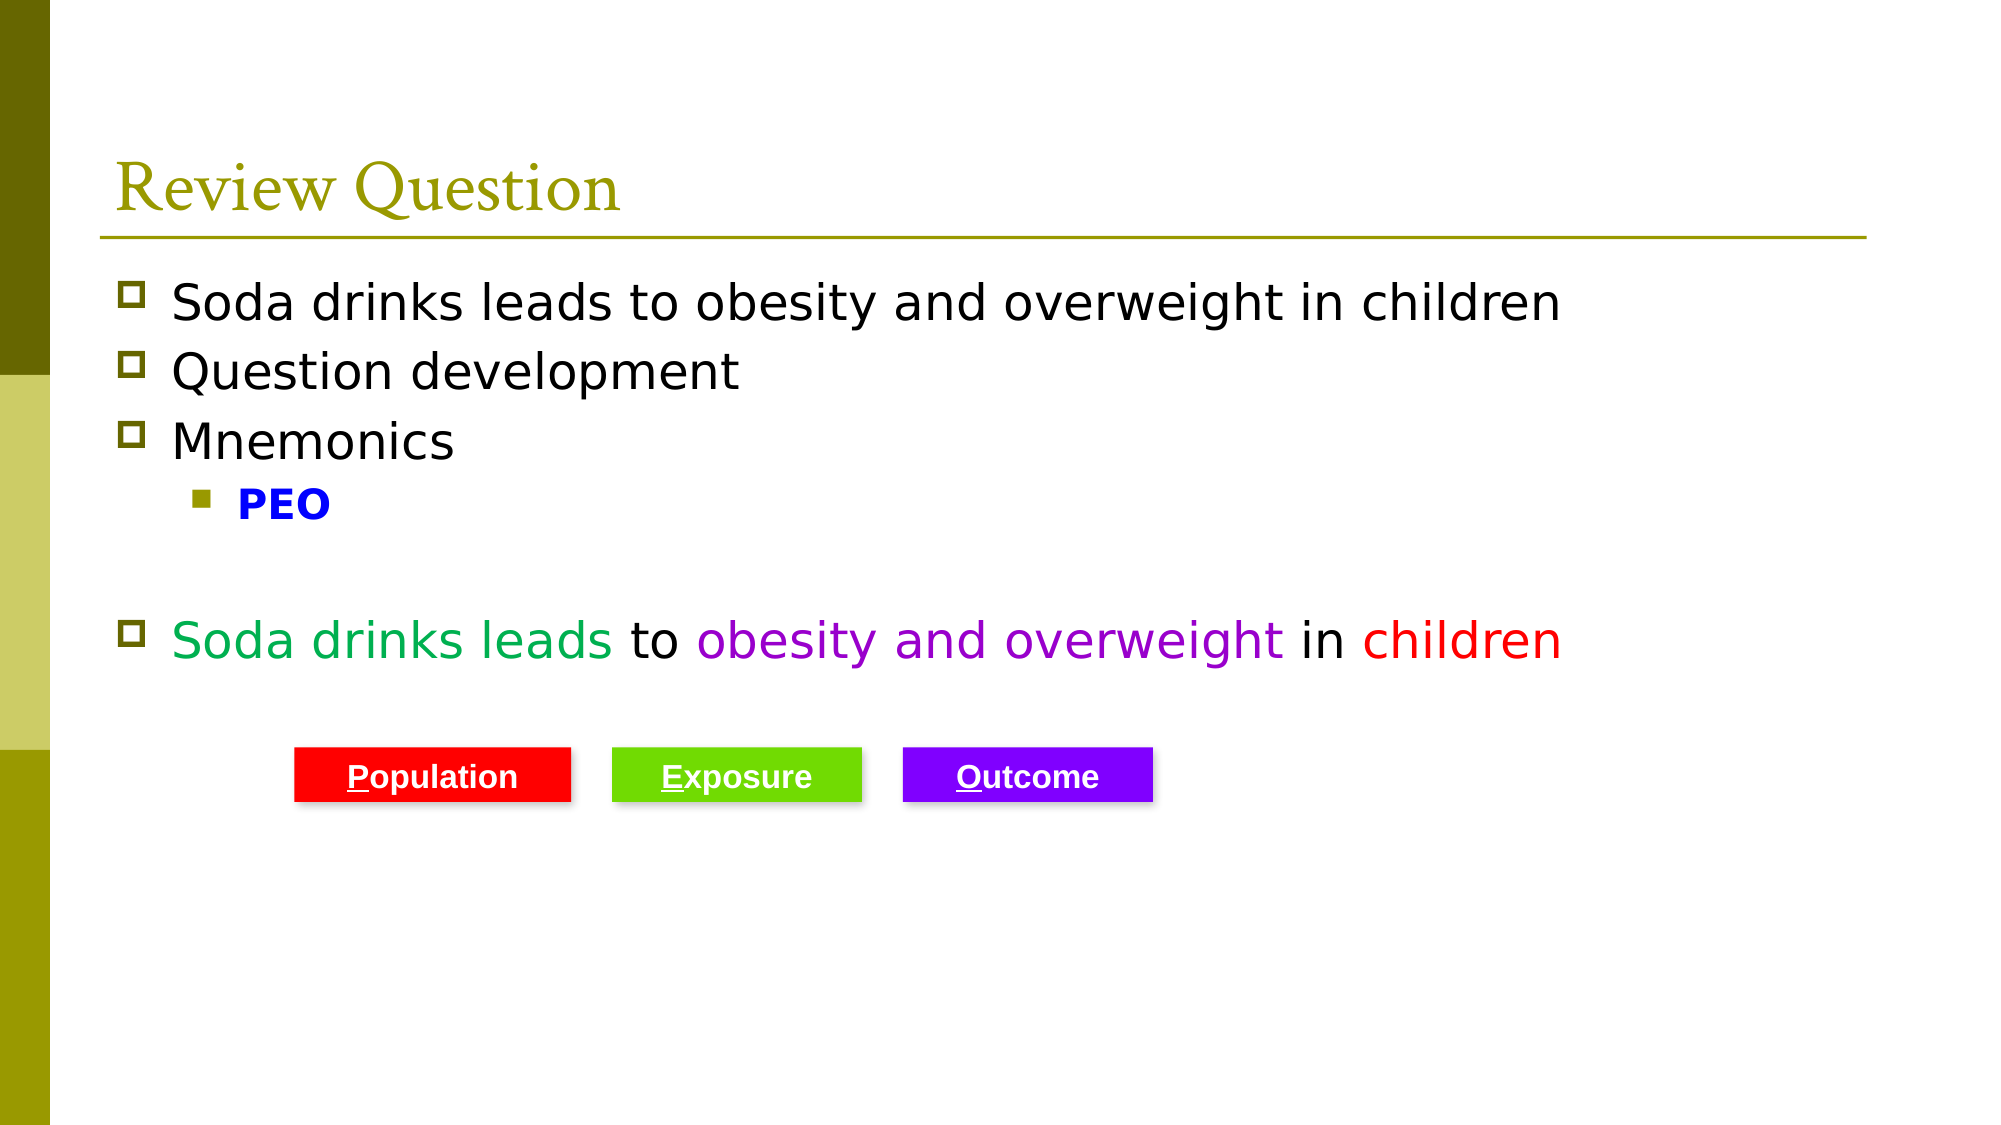

# Review Question
Soda drinks leads to obesity and overweight in children
Question development
Mnemonics
PEO

Soda drinks leads to obesity and overweight in children

Population
Exposure
Outcome